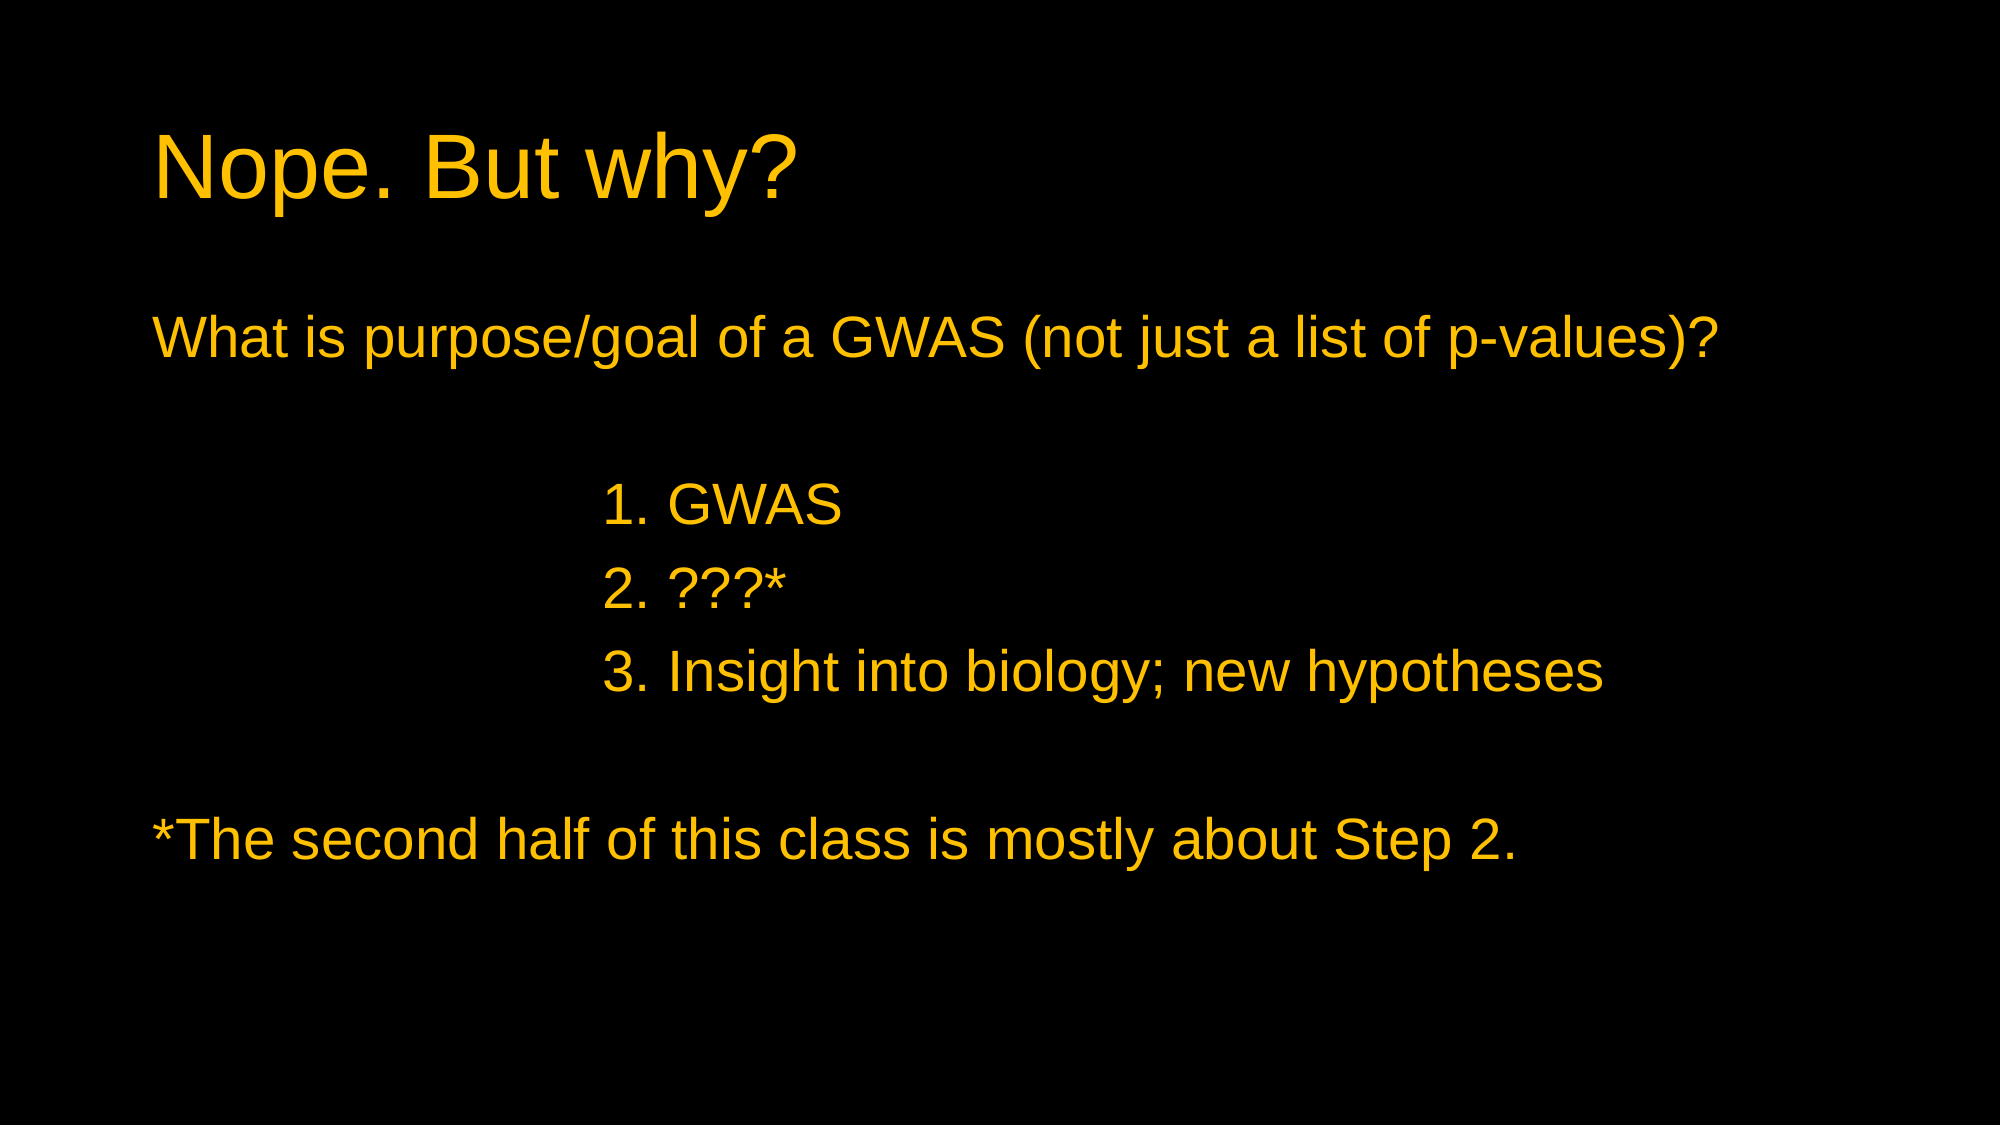

# Nope. But why?
What is purpose/goal of a GWAS (not just a list of p-values)?

			1. GWAS
			2. ???*
			3. Insight into biology; new hypotheses

*The second half of this class is mostly about Step 2.